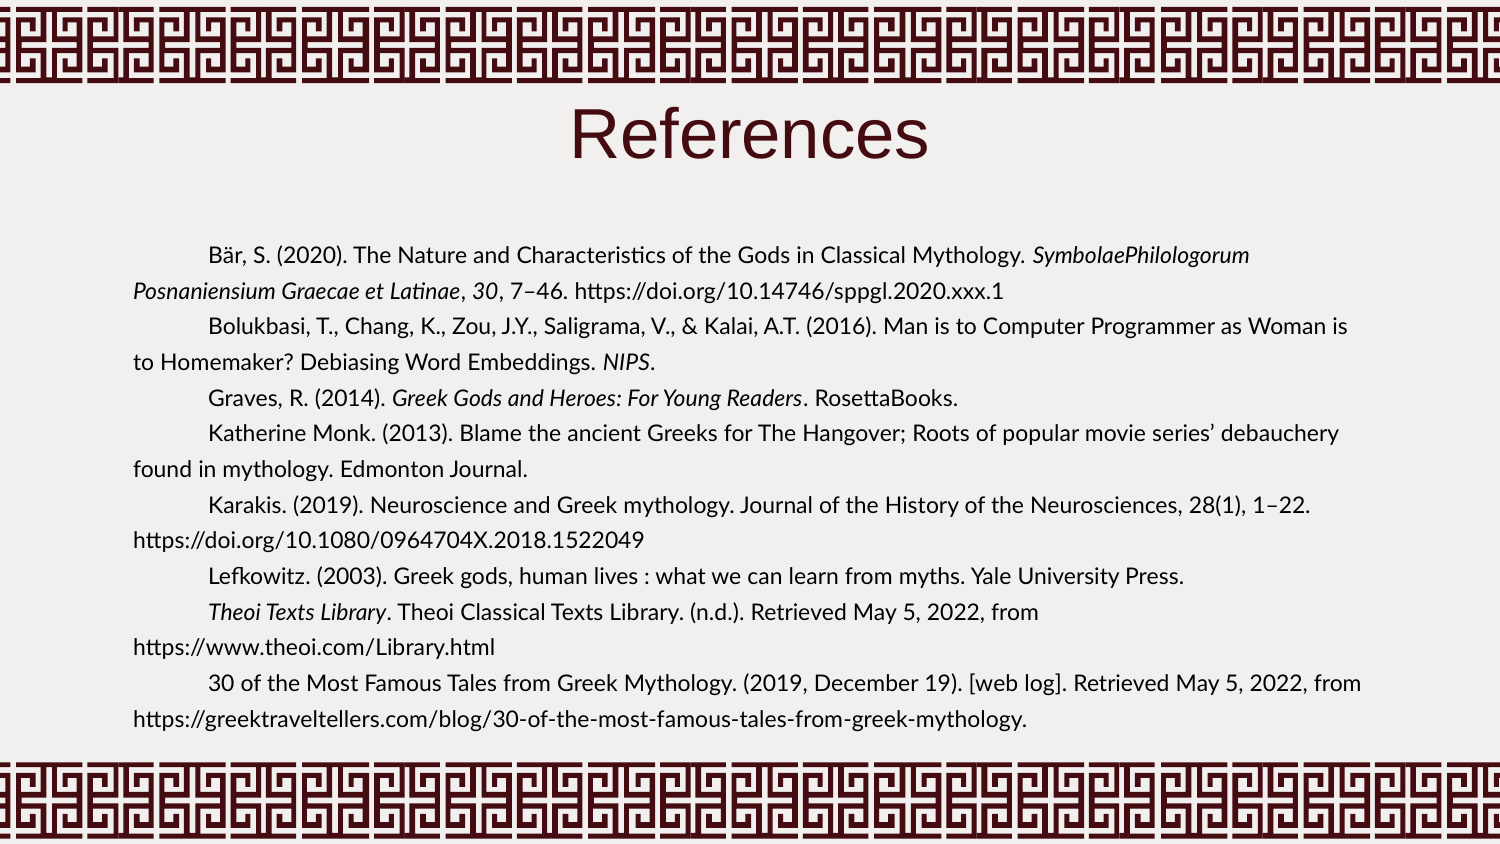

# References
Bär, S. (2020). The Nature and Characteristics of the Gods in Classical Mythology. SymbolaePhilologorum Posnaniensium Graecae et Latinae, 30, 7–46. https://doi.org/10.14746/sppgl.2020.xxx.1
Bolukbasi, T., Chang, K., Zou, J.Y., Saligrama, V., & Kalai, A.T. (2016). Man is to Computer Programmer as Woman is to Homemaker? Debiasing Word Embeddings. NIPS.
Graves, R. (2014). Greek Gods and Heroes: For Young Readers. RosettaBooks.
Katherine Monk. (2013). Blame the ancient Greeks for The Hangover; Roots of popular movie series’ debauchery found in mythology. Edmonton Journal.
Karakis. (2019). Neuroscience and Greek mythology. Journal of the History of the Neurosciences, 28(1), 1–22. https://doi.org/10.1080/0964704X.2018.1522049
Lefkowitz. (2003). Greek gods, human lives : what we can learn from myths. Yale University Press.
Theoi Texts Library. Theoi Classical Texts Library. (n.d.). Retrieved May 5, 2022, from https://www.theoi.com/Library.html
30 of the Most Famous Tales from Greek Mythology. (2019, December 19). [web log]. Retrieved May 5, 2022, from https://greektraveltellers.com/blog/30-of-the-most-famous-tales-from-greek-mythology.